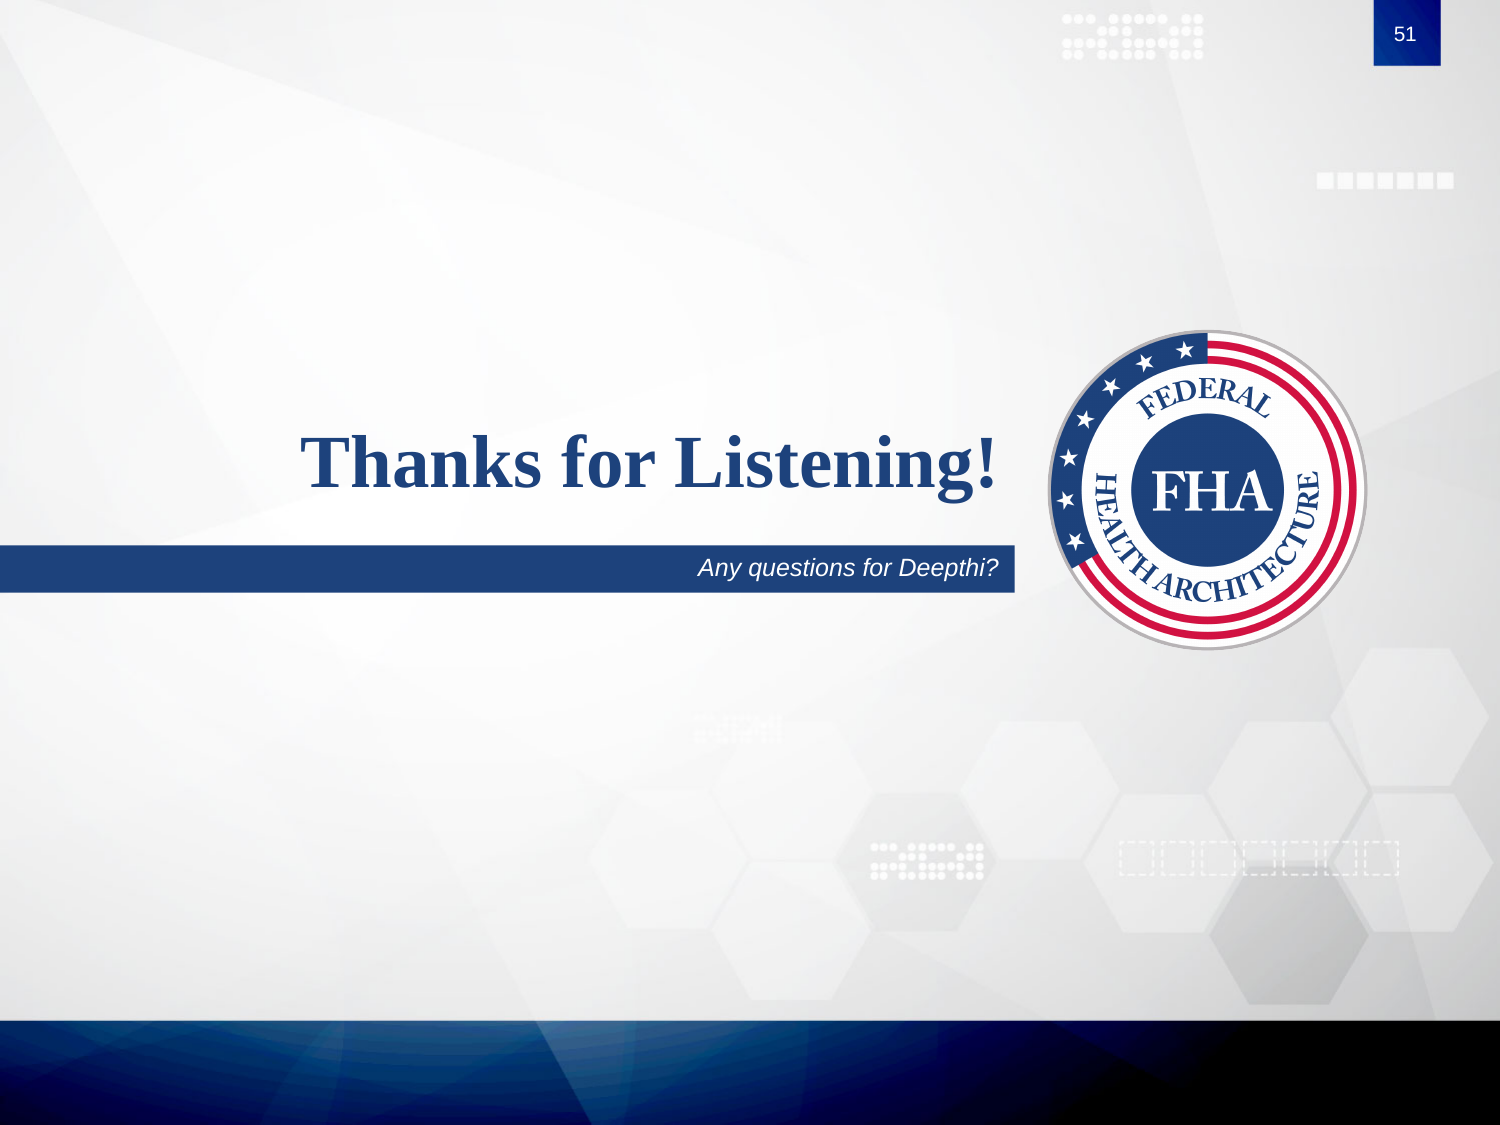

51
# Thanks for Listening!
Any questions for Deepthi?